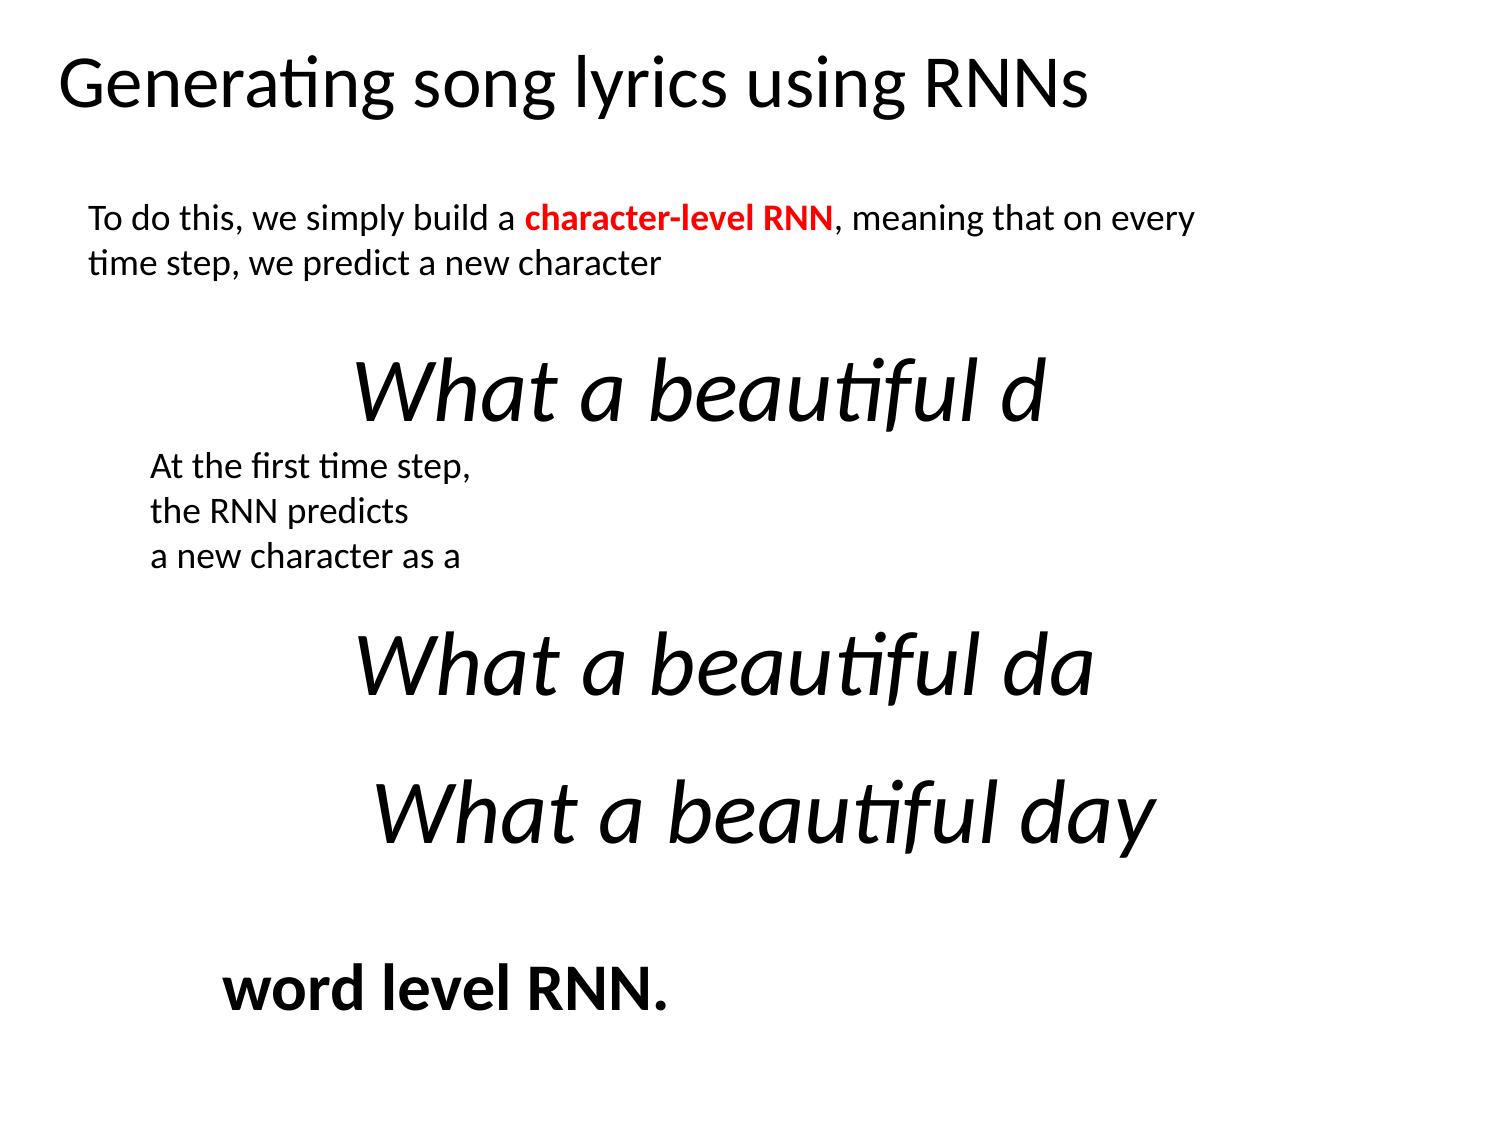

Generating song lyrics using RNNs
To do this, we simply build a character-level RNN, meaning that on every
time step, we predict a new character
What a beautiful d
At the first time step,
the RNN predicts
a new character as a
What a beautiful da
What a beautiful day
word level RNN.